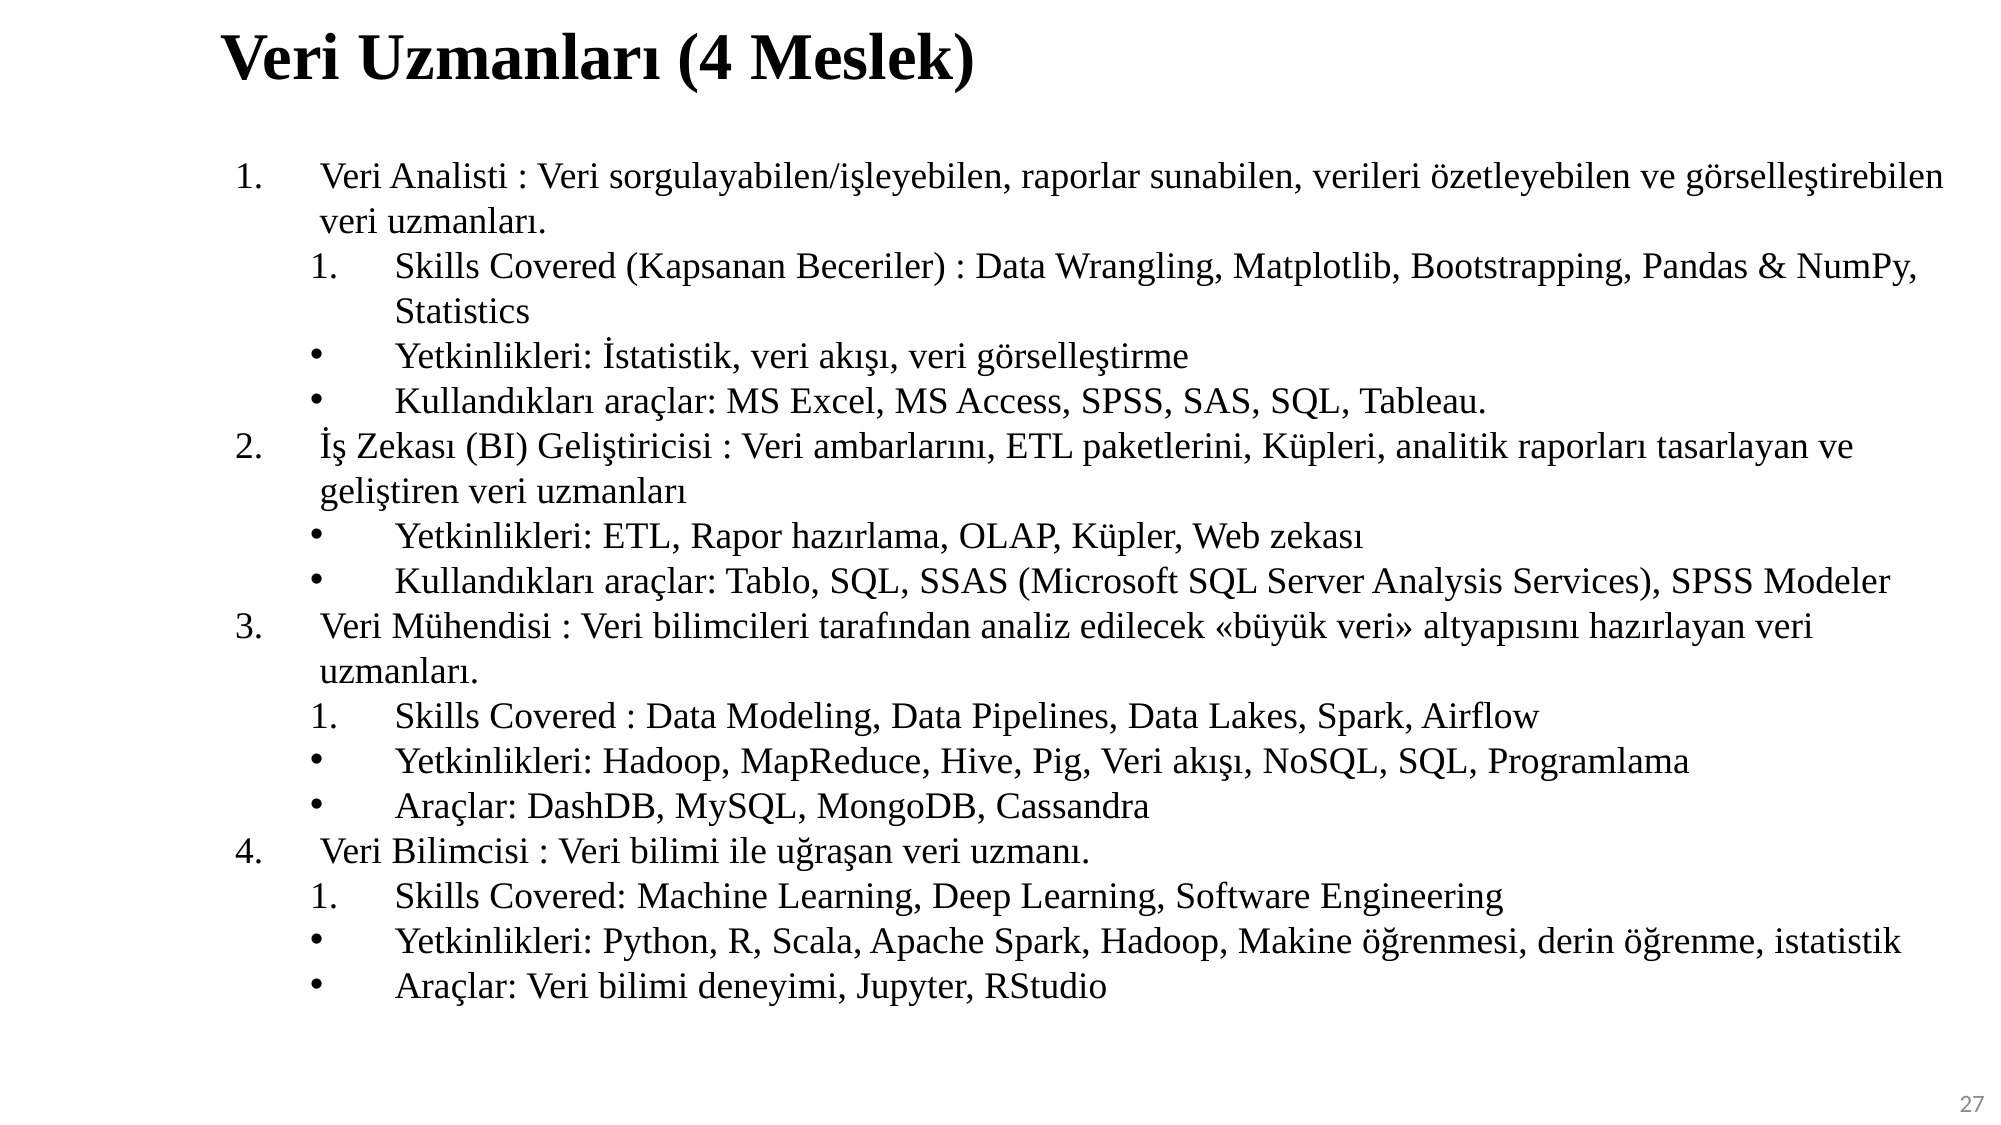

Veri Uzmanları (4 Meslek)

Veri Analisti : Veri sorgulayabilen/işleyebilen, raporlar sunabilen, verileri özetleyebilen ve görselleştirebilen veri uzmanları.
Skills Covered (Kapsanan Beceriler) : Data Wrangling, Matplotlib, Bootstrapping, Pandas & NumPy, Statistics
Yetkinlikleri: İstatistik, veri akışı, veri görselleştirme
Kullandıkları araçlar: MS Excel, MS Access, SPSS, SAS, SQL, Tableau.
İş Zekası (BI) Geliştiricisi : Veri ambarlarını, ETL paketlerini, Küpleri, analitik raporları tasarlayan ve geliştiren veri uzmanları
Yetkinlikleri: ETL, Rapor hazırlama, OLAP, Küpler, Web zekası
Kullandıkları araçlar: Tablo, SQL, SSAS (Microsoft SQL Server Analysis Services), SPSS Modeler
Veri Mühendisi : Veri bilimcileri tarafından analiz edilecek «büyük veri» altyapısını hazırlayan veri uzmanları.
Skills Covered : Data Modeling, Data Pipelines, Data Lakes, Spark, Airflow
Yetkinlikleri: Hadoop, MapReduce, Hive, Pig, Veri akışı, NoSQL, SQL, Programlama
Araçlar: DashDB, MySQL, MongoDB, Cassandra
Veri Bilimcisi : Veri bilimi ile uğraşan veri uzmanı.
Skills Covered: Machine Learning, Deep Learning, Software Engineering
Yetkinlikleri: Python, R, Scala, Apache Spark, Hadoop, Makine öğrenmesi, derin öğrenme, istatistik
Araçlar: Veri bilimi deneyimi, Jupyter, RStudio

27